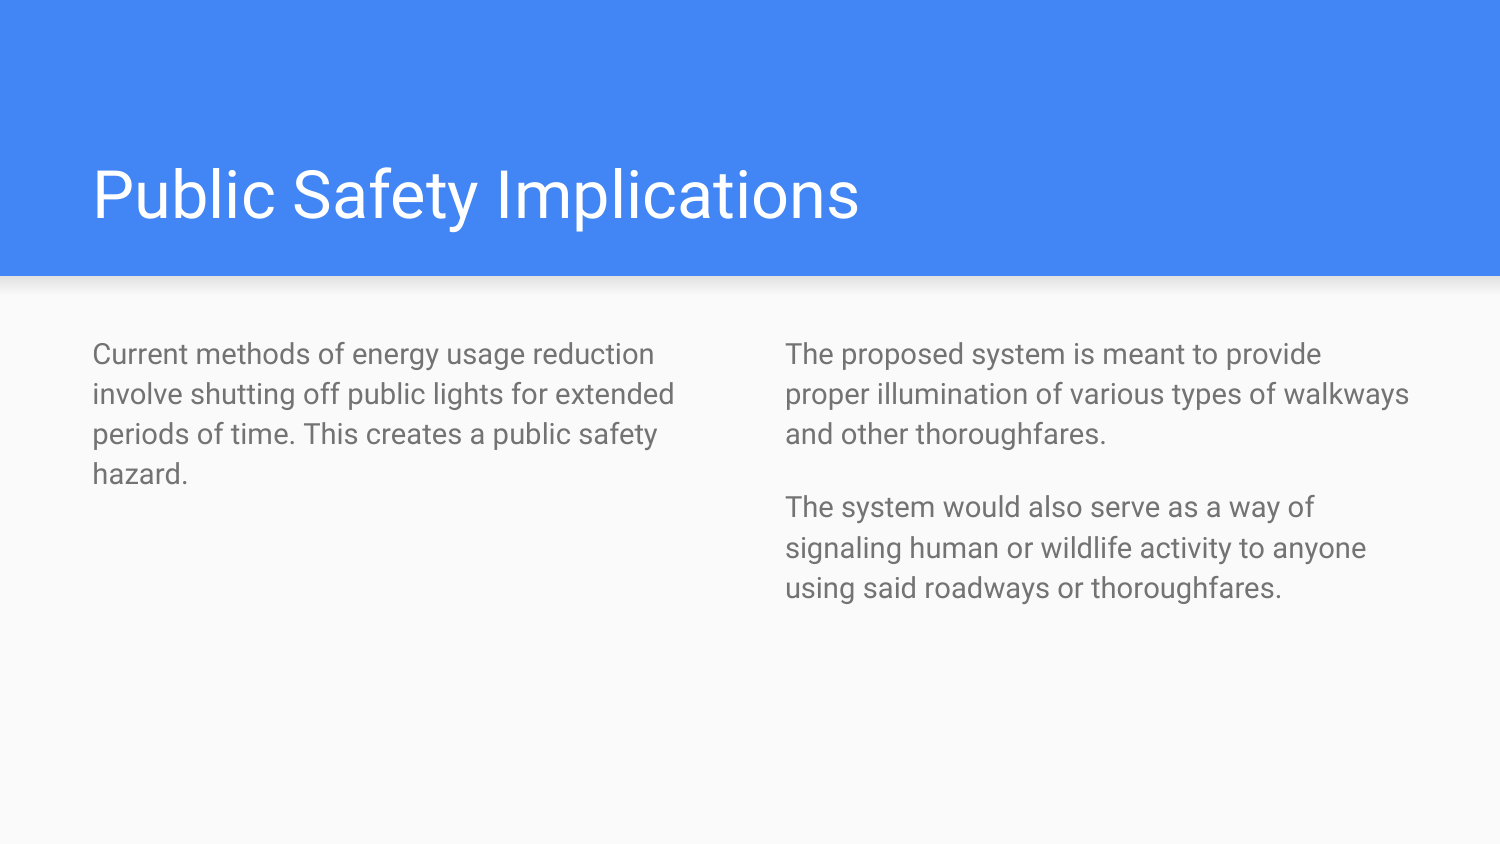

# Public Safety Implications
Current methods of energy usage reduction involve shutting off public lights for extended periods of time. This creates a public safety hazard.
The proposed system is meant to provide proper illumination of various types of walkways and other thoroughfares.
The system would also serve as a way of signaling human or wildlife activity to anyone using said roadways or thoroughfares.